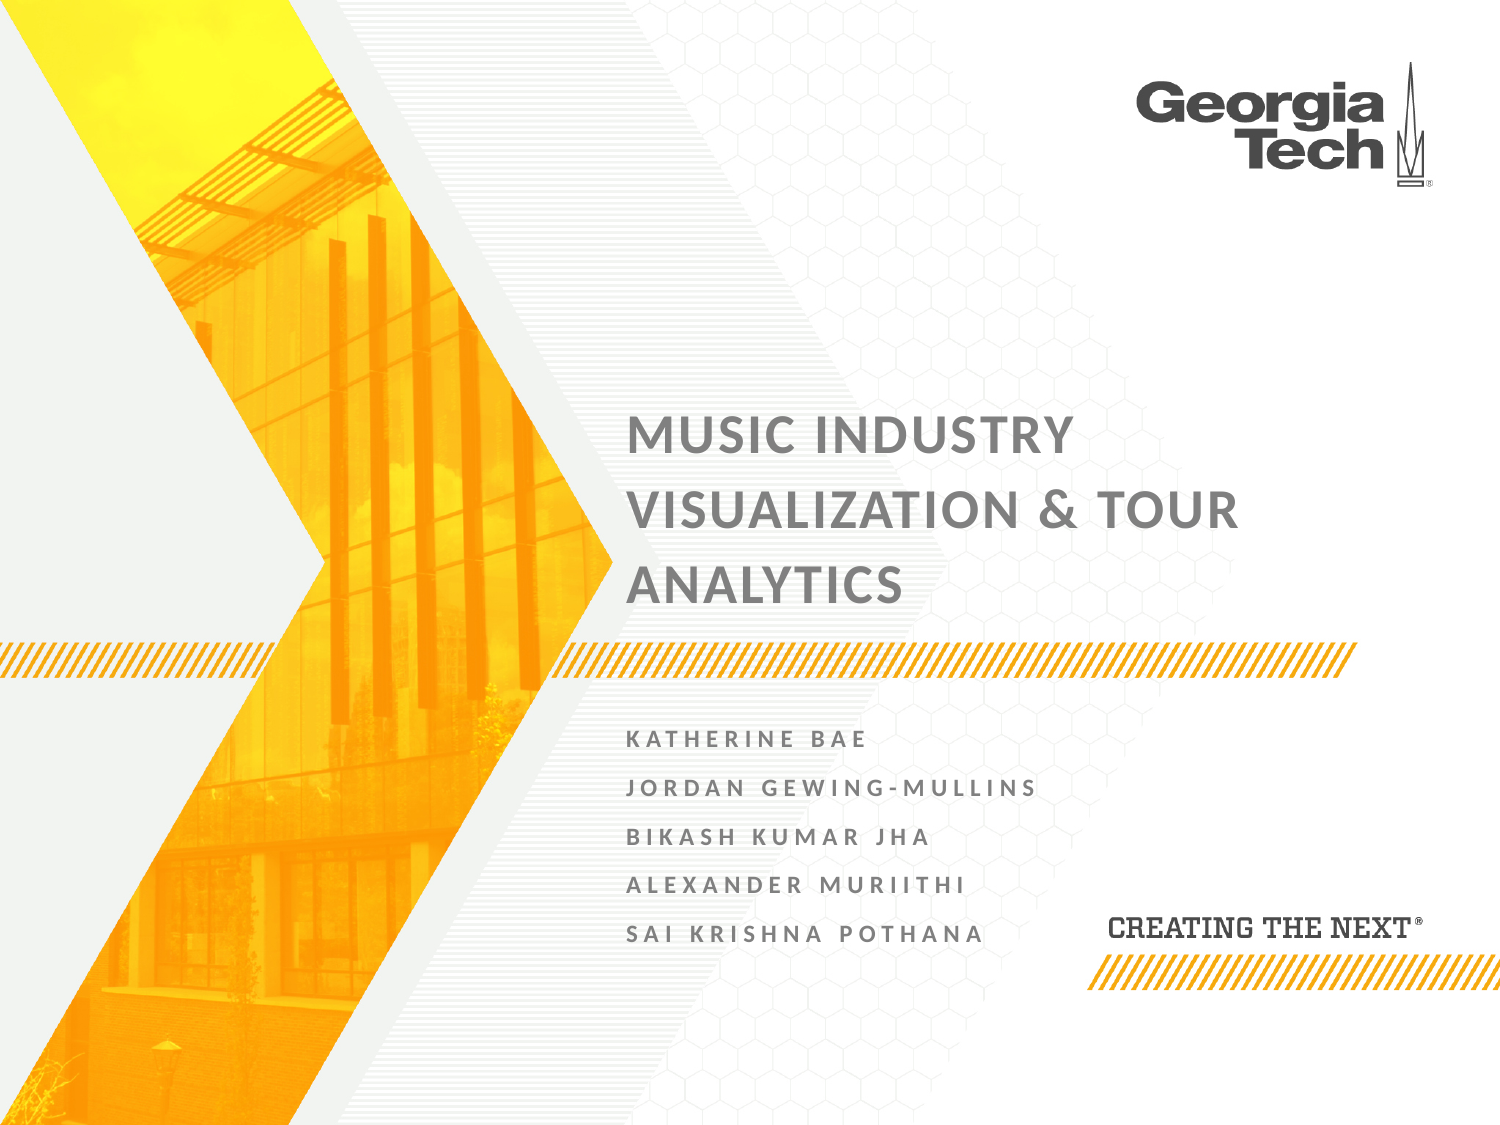

# Music Industry Visualization & Tour Analytics
Katherine Bae
Jordan Gewing-Mullins
Bikash Kumar Jha
Alexander Muriithi
Sai Krishna Pothana